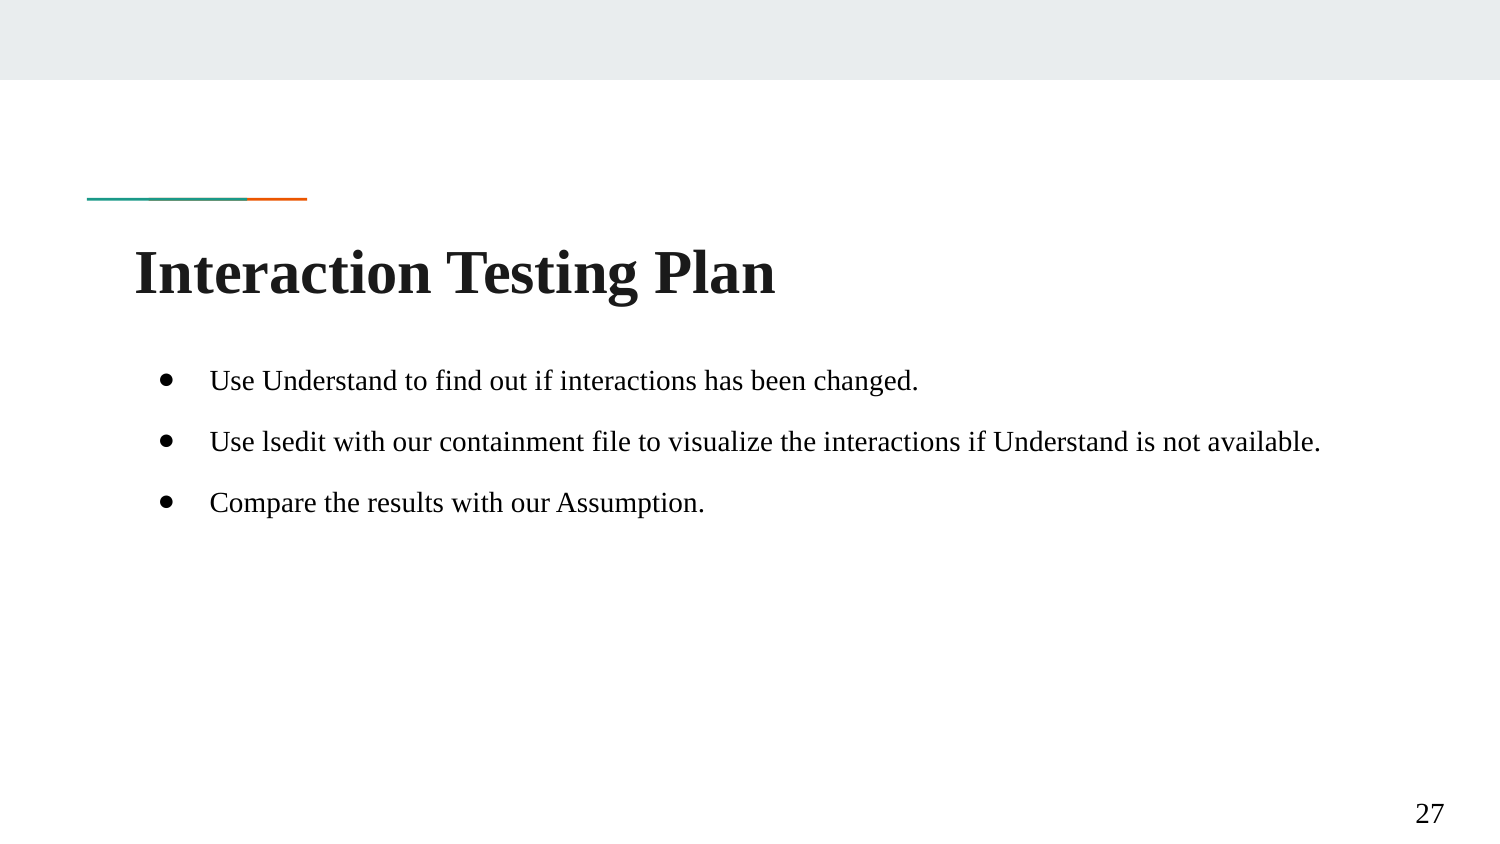

# Interaction Testing Plan
Use Understand to find out if interactions has been changed.
Use lsedit with our containment file to visualize the interactions if Understand is not available.
Compare the results with our Assumption.
27